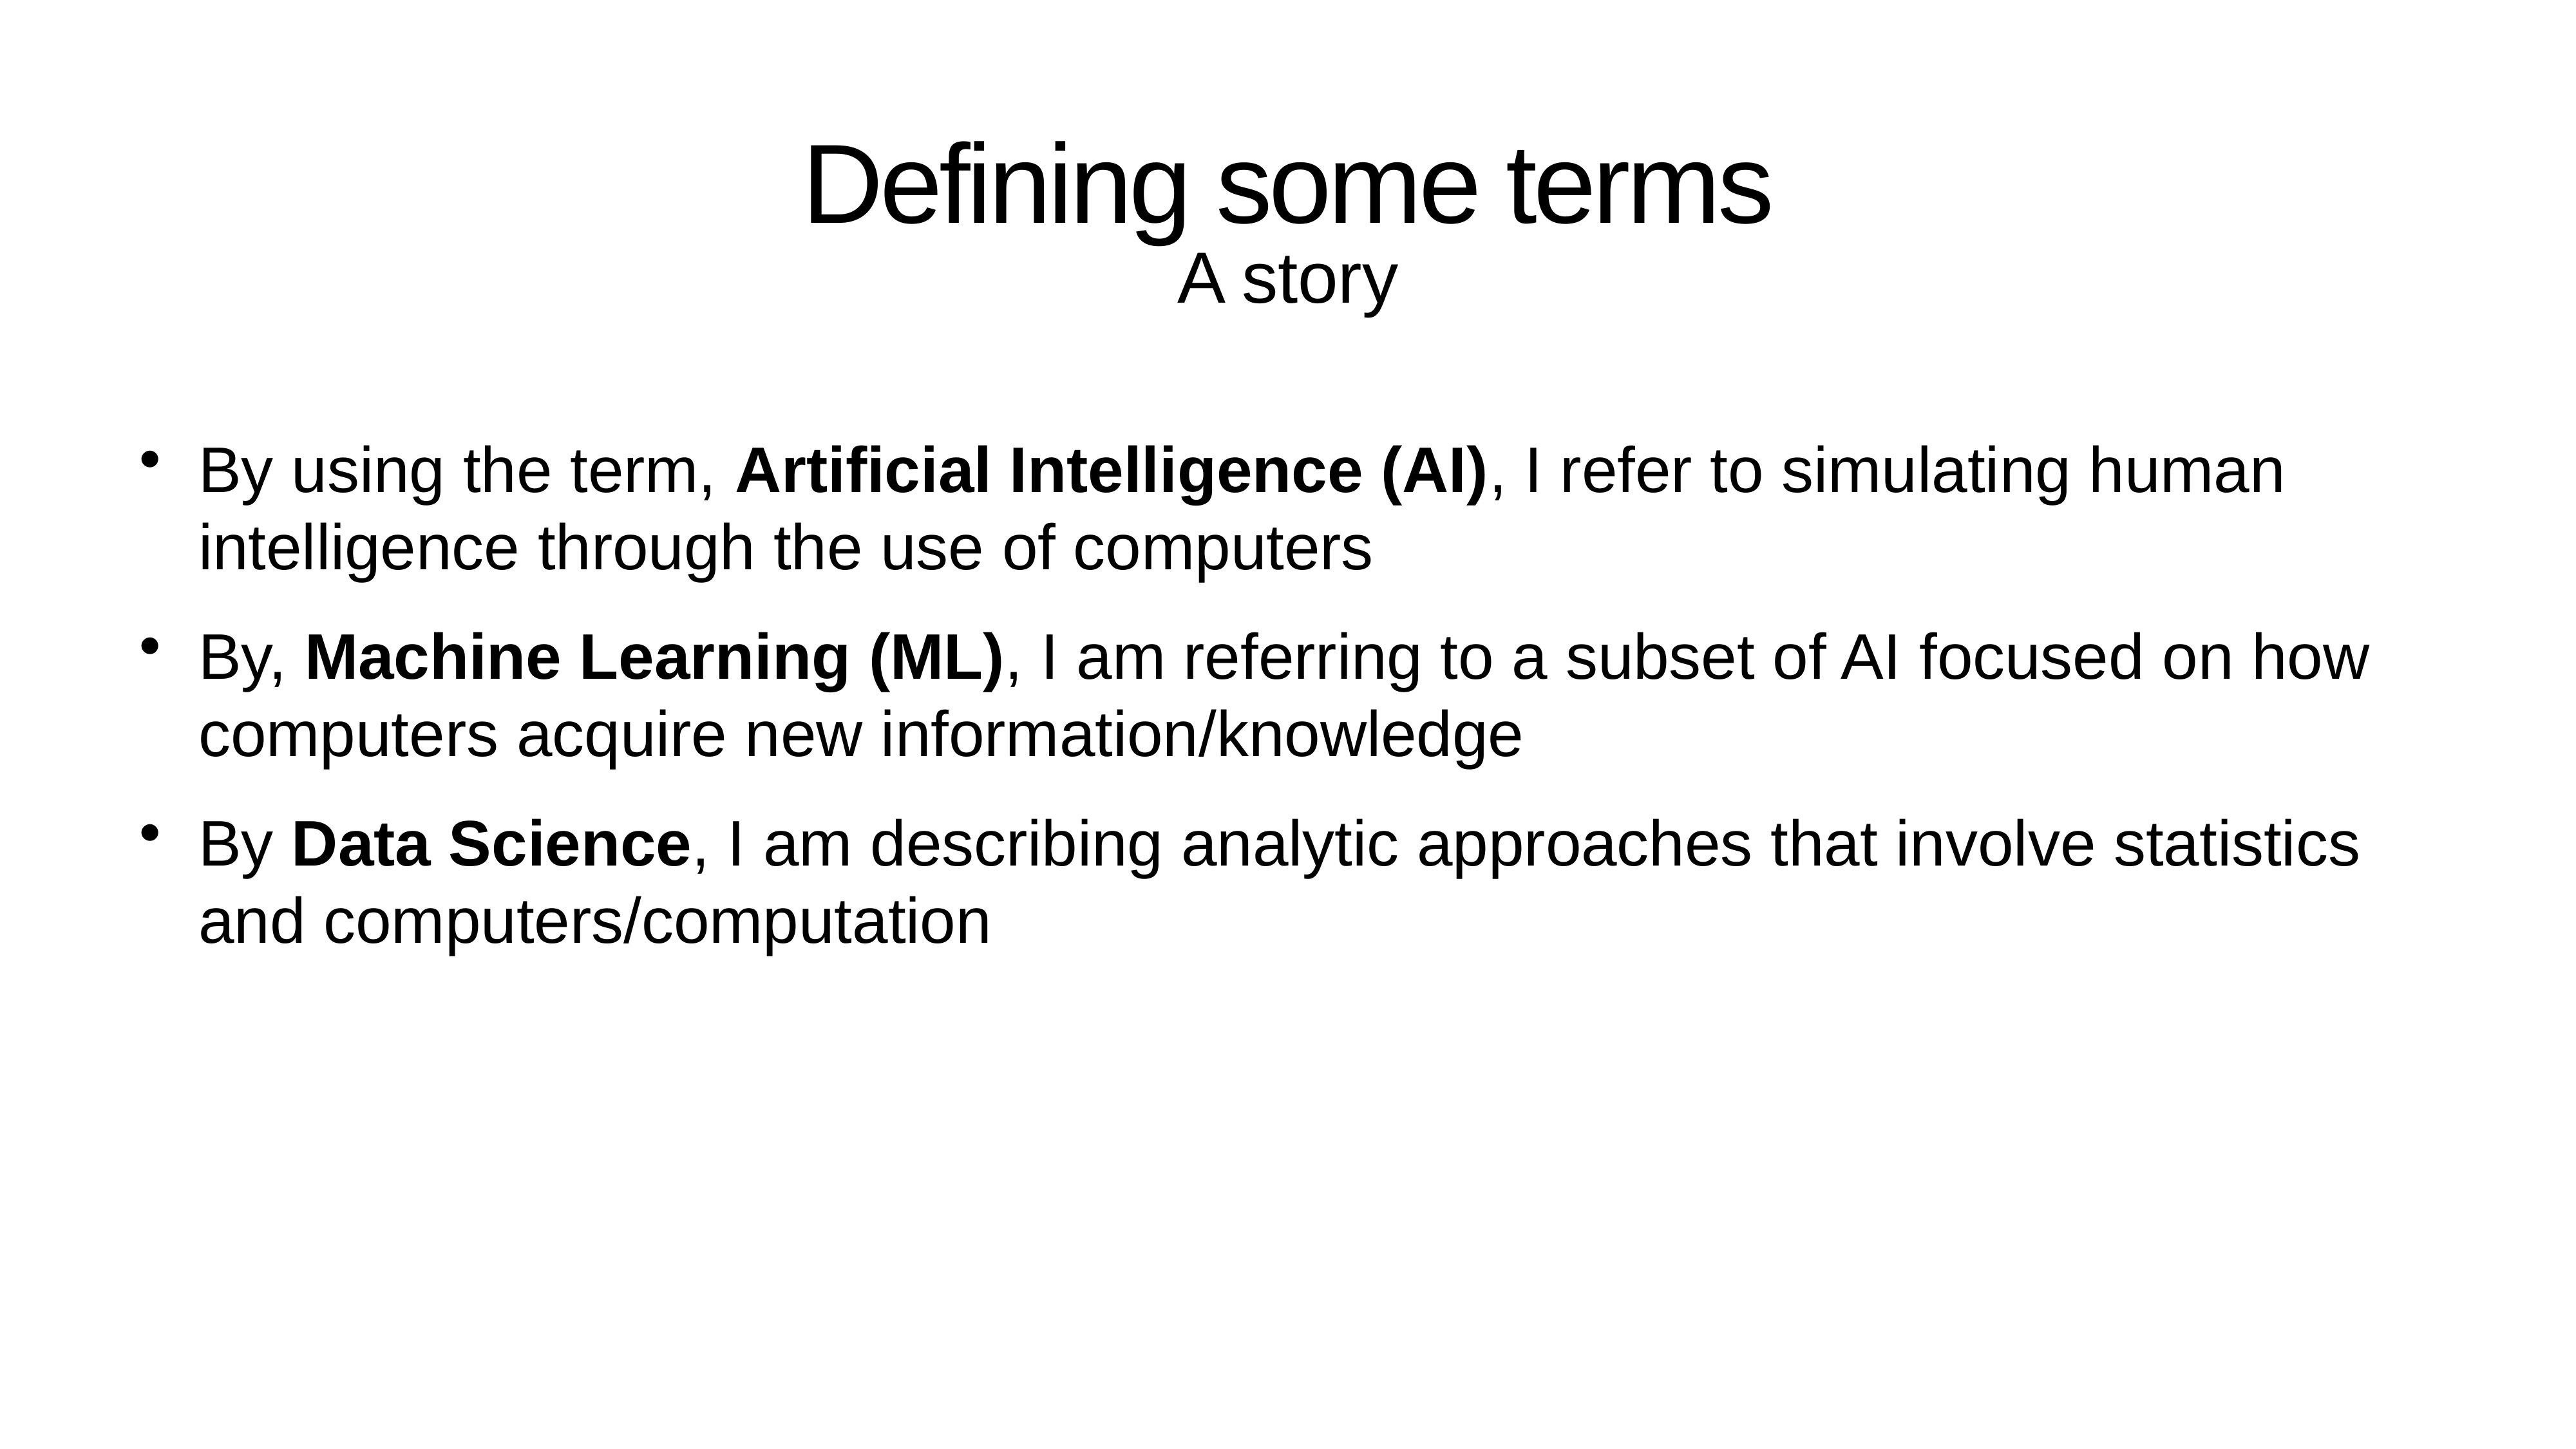

# Defining some terms
A story
By using the term, Artificial Intelligence (AI), I refer to simulating human intelligence through the use of computers
By, Machine Learning (ML), I am referring to a subset of AI focused on how computers acquire new information/knowledge
By Data Science, I am describing analytic approaches that involve statistics and computers/computation